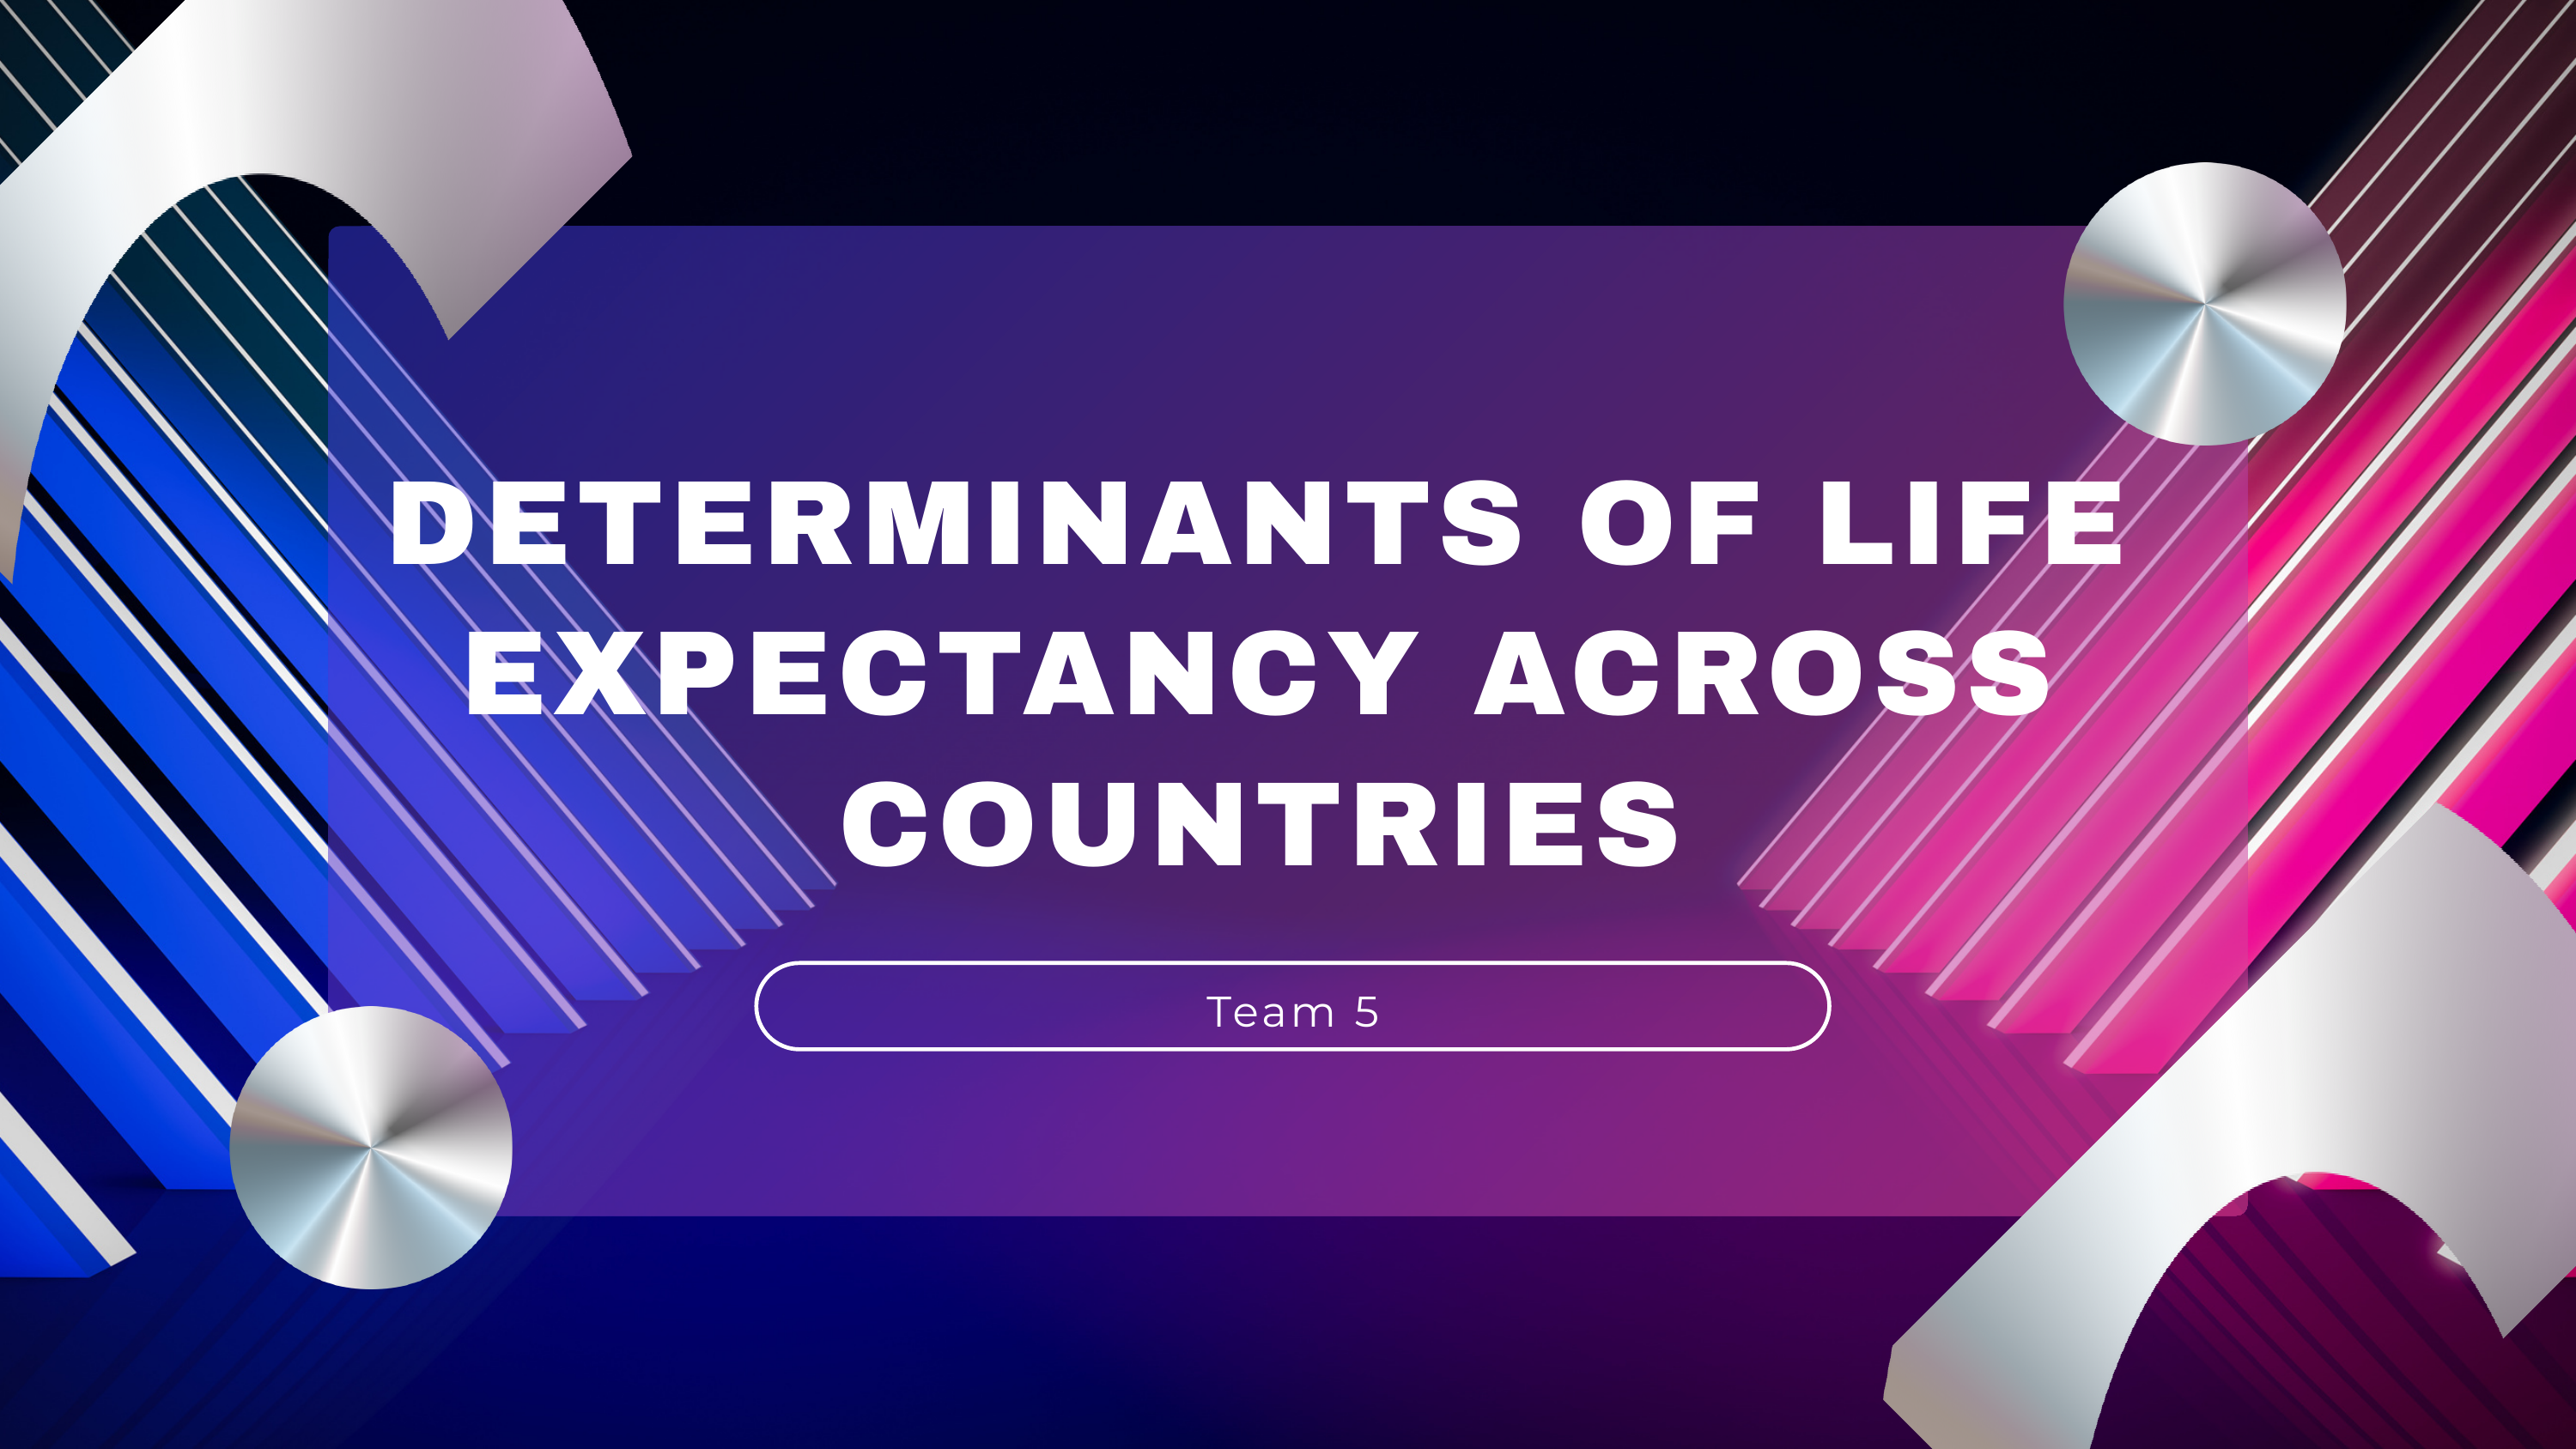

DETERMINANTS OF LIFE EXPECTANCY ACROSS COUNTRIES

Team 5